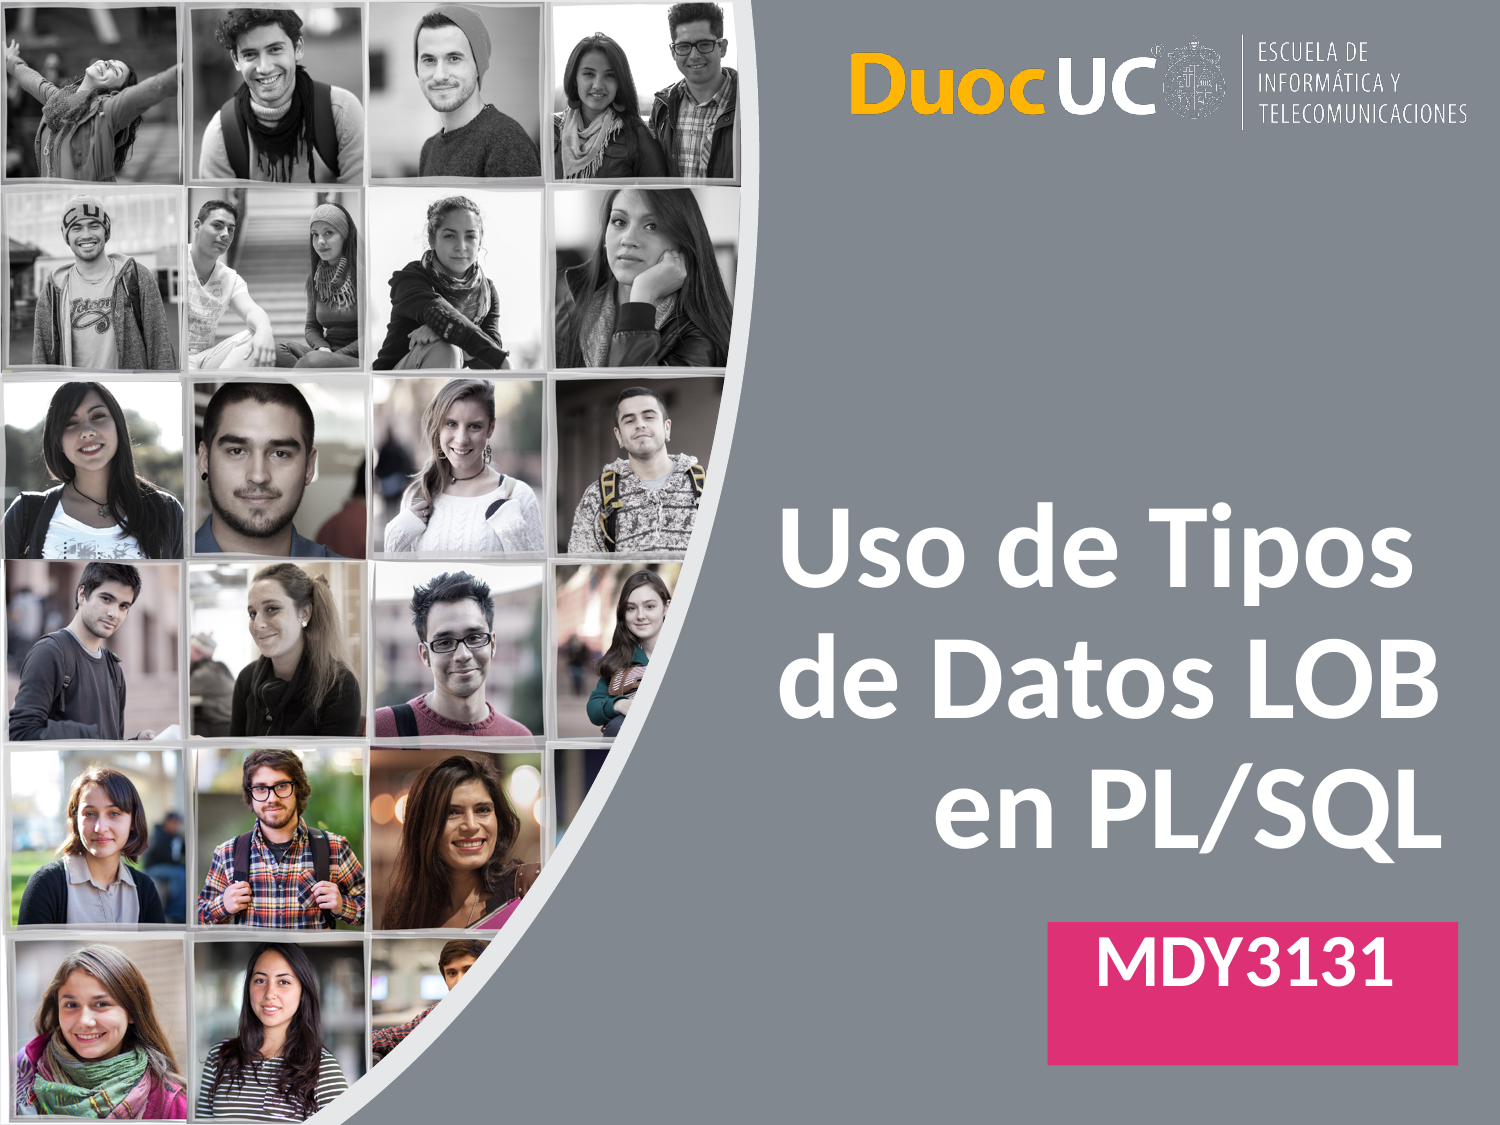

# Uso de Tipos de Datos LOB en PL/SQL
MDY3131